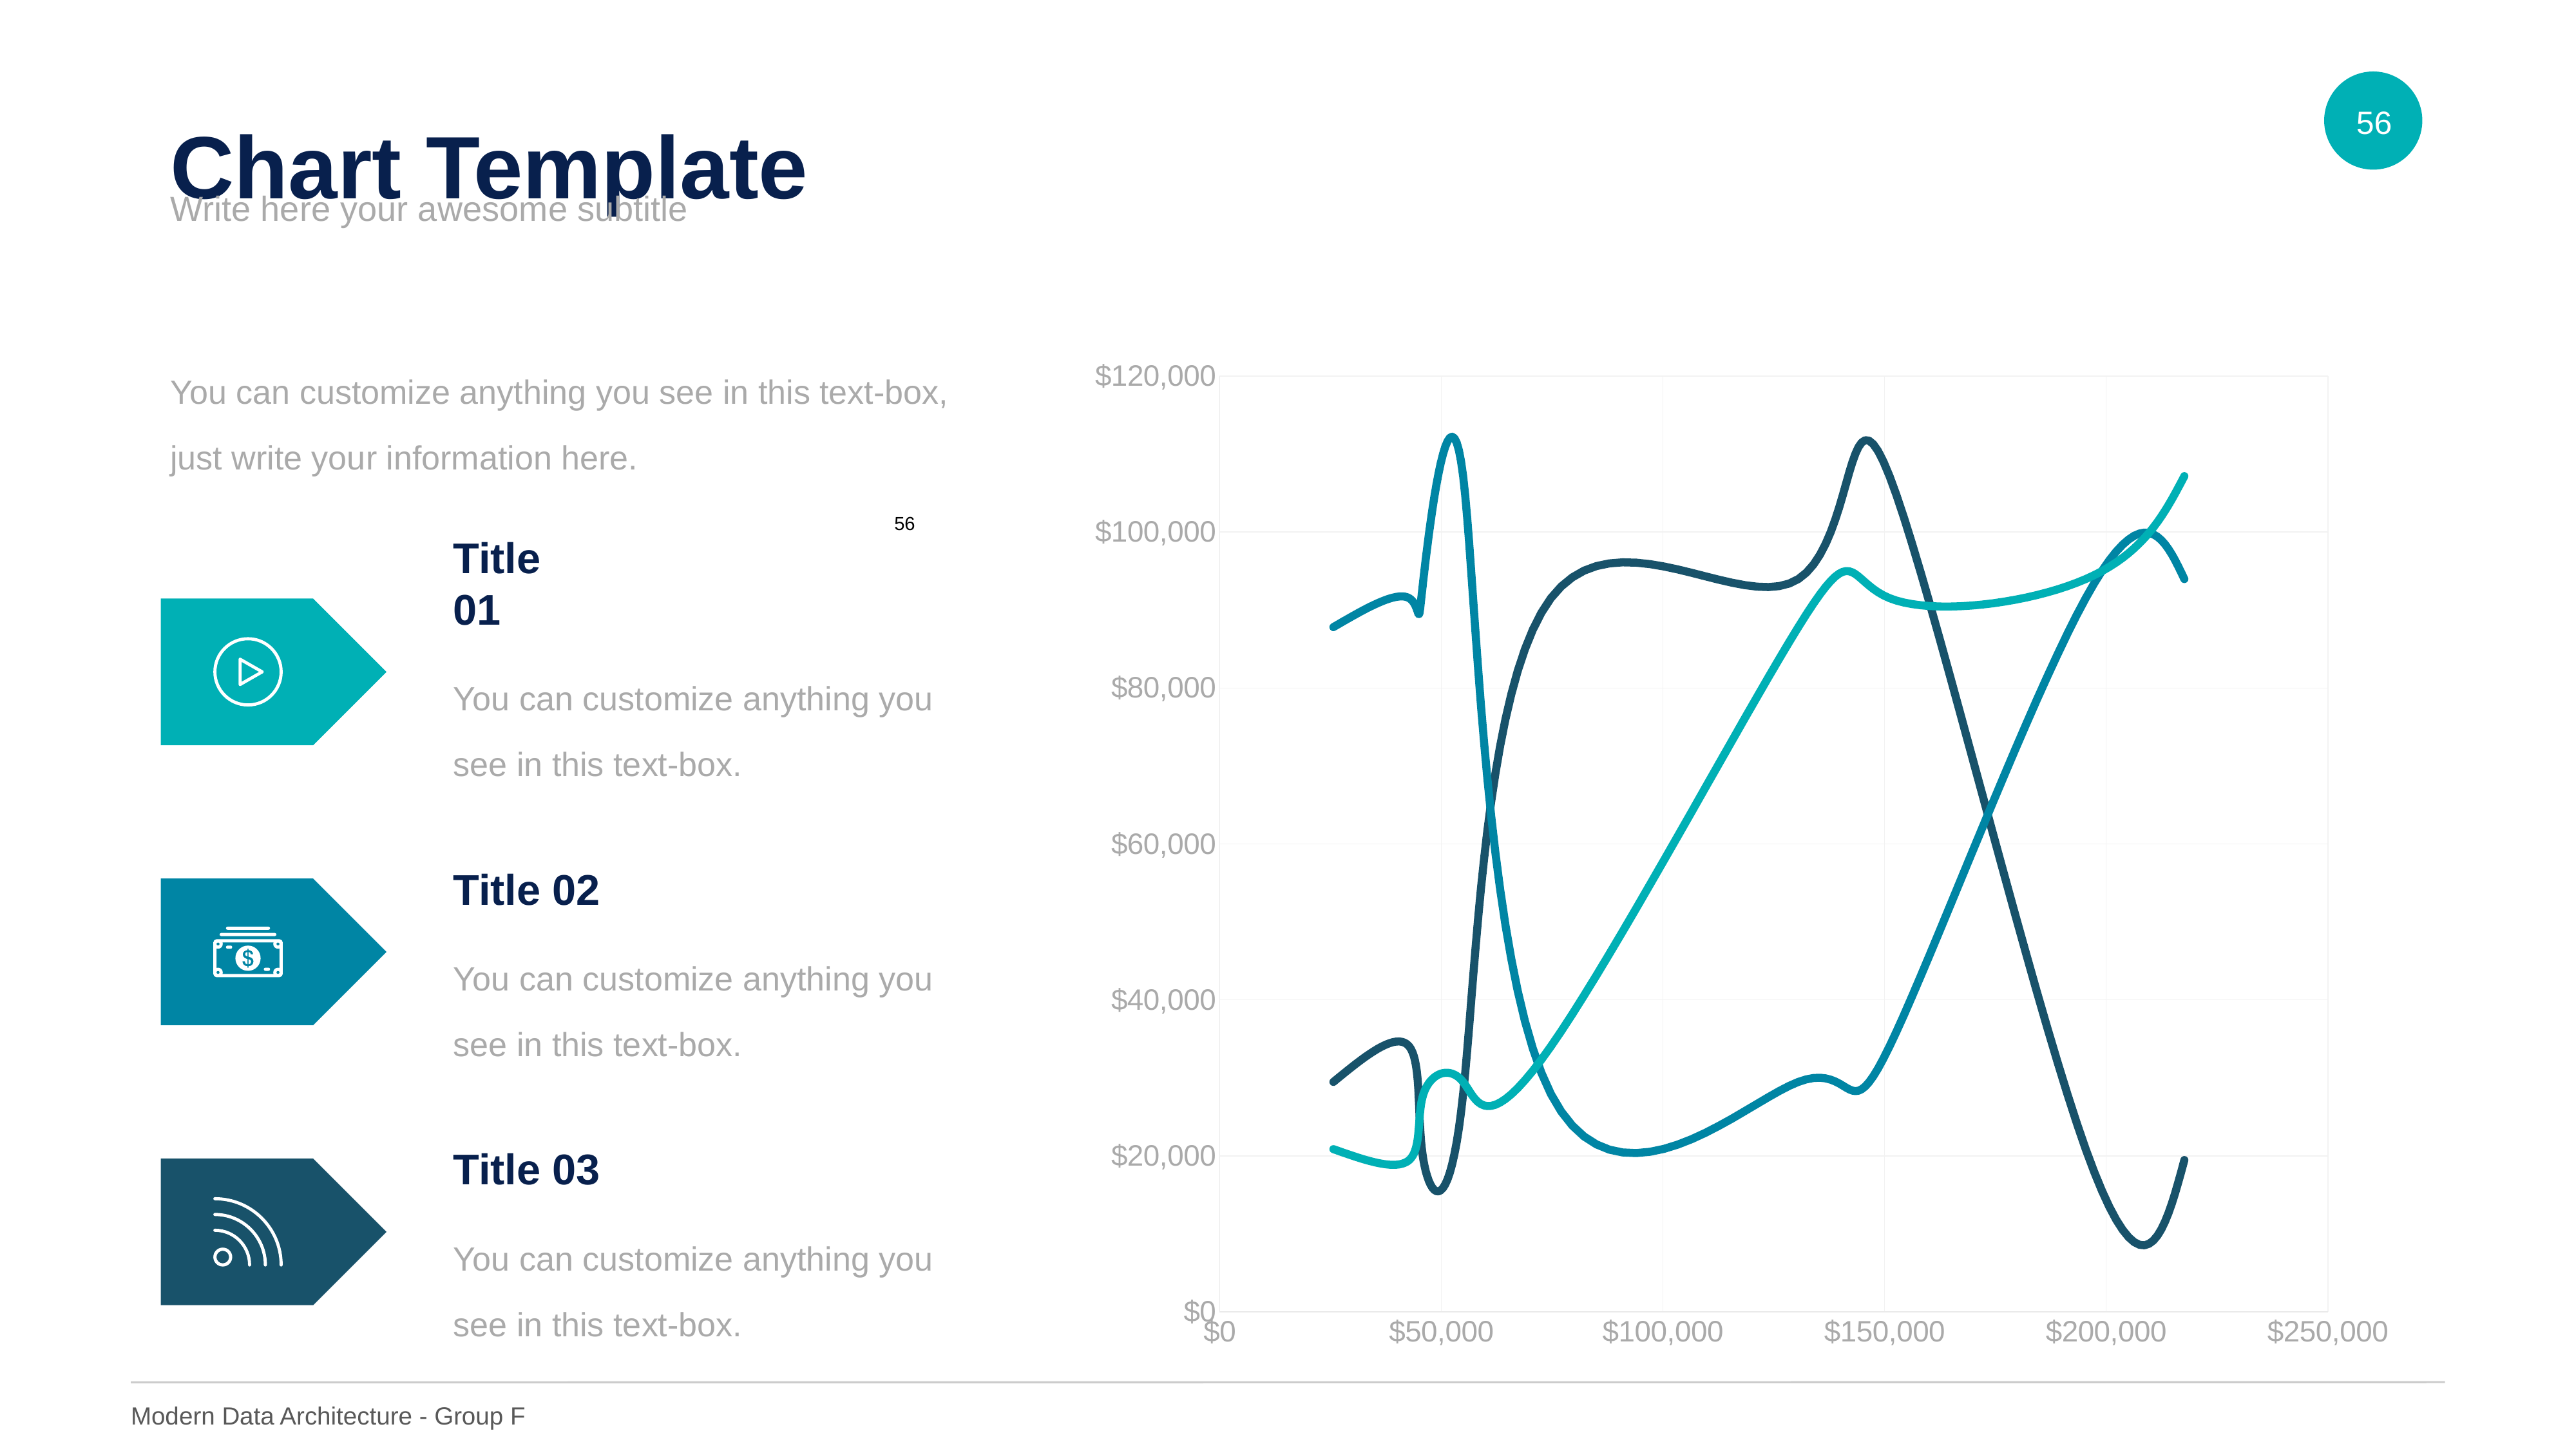

Chart Template
Write here your awesome subtitle

### Chart

| Category | Series 1 | Series 2 | Series 3 |
|---|---|---|---|
You can customize anything you see in this text-box, just write your information here.
56
Title 01

You can customize anything you see in this text-box.
Title 02

You can customize anything you see in this text-box.

Title 03

You can customize anything you see in this text-box.